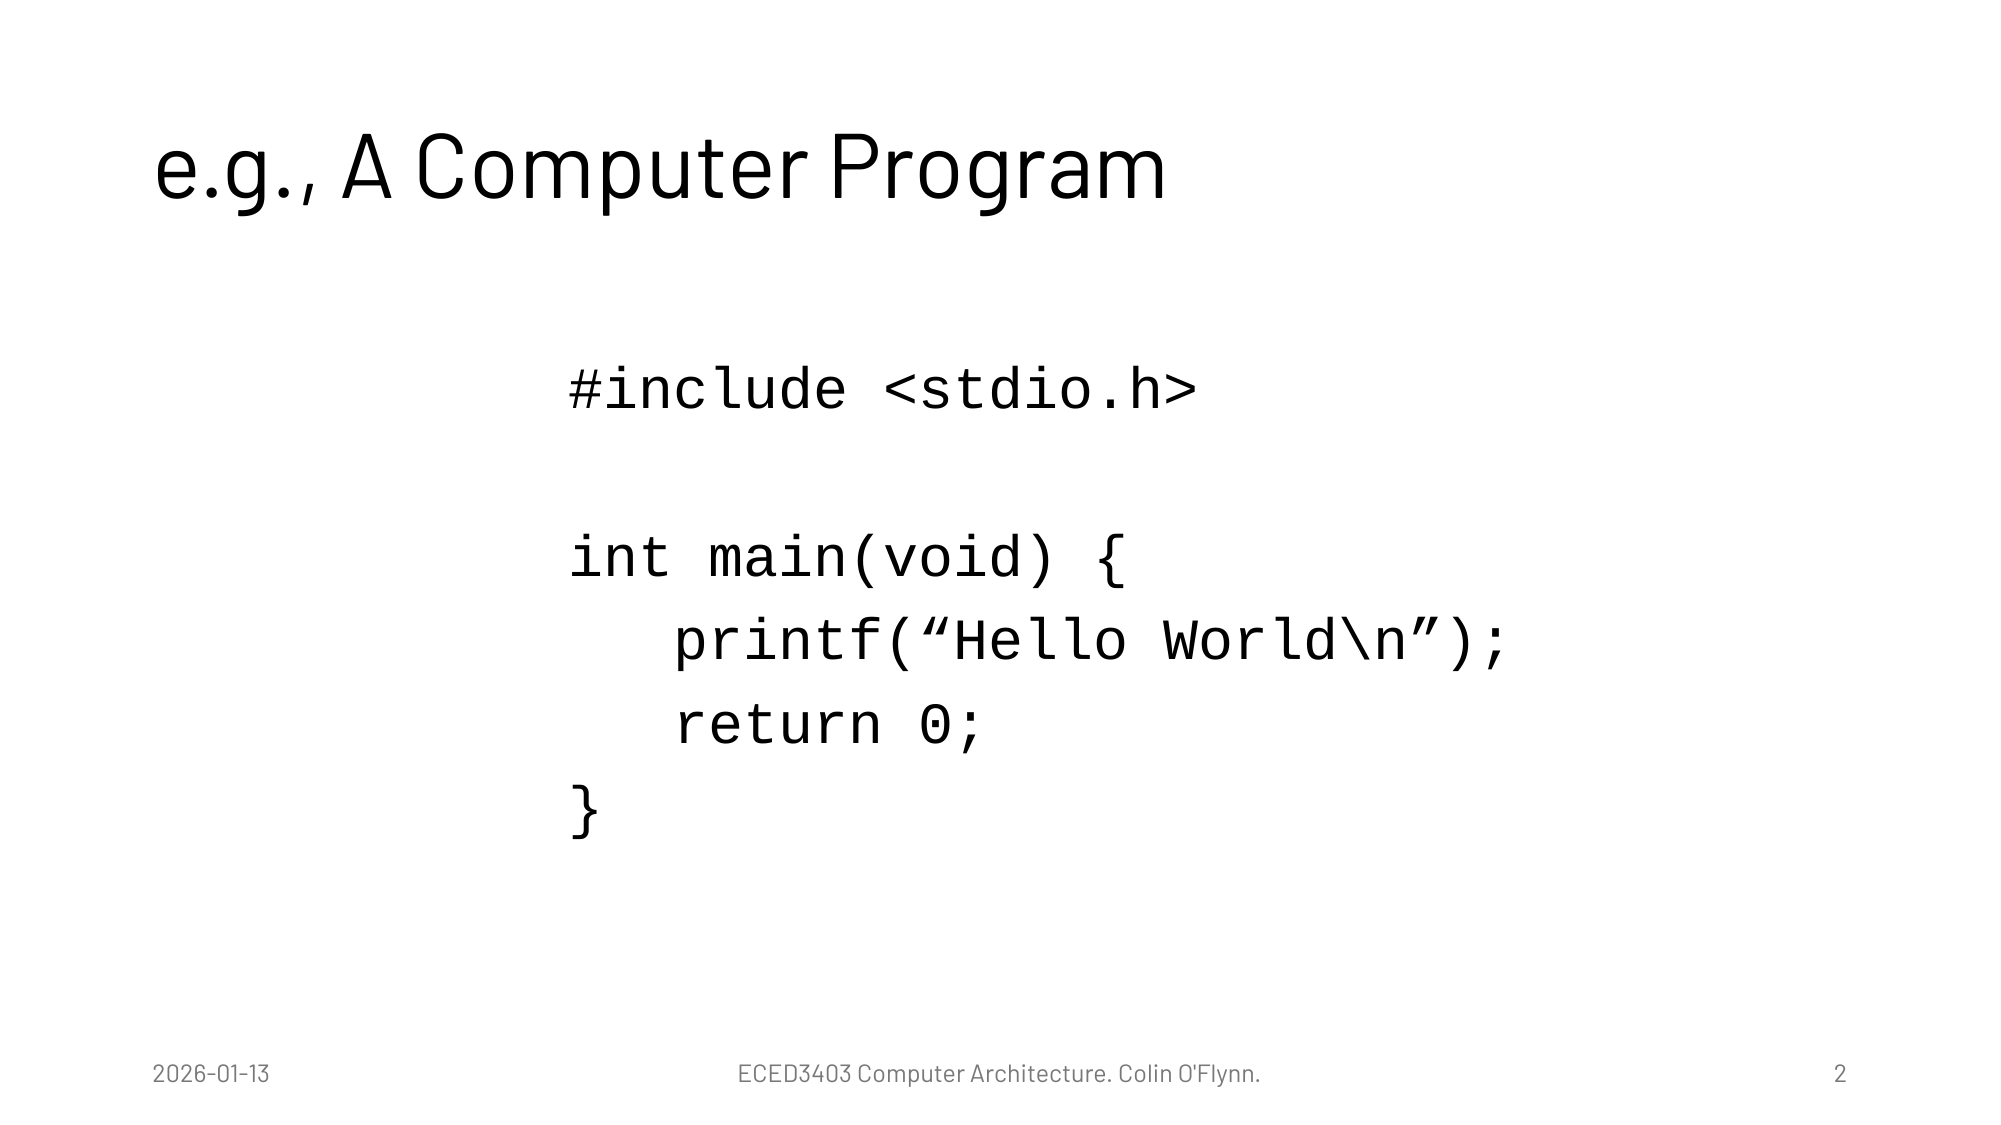

# e.g., A Computer Program
#include <stdio.h>

int main(void) {
   printf(“Hello World\n”);
   return 0;
}
2026-01-13
ECED3403 Computer Architecture. Colin O'Flynn.
2